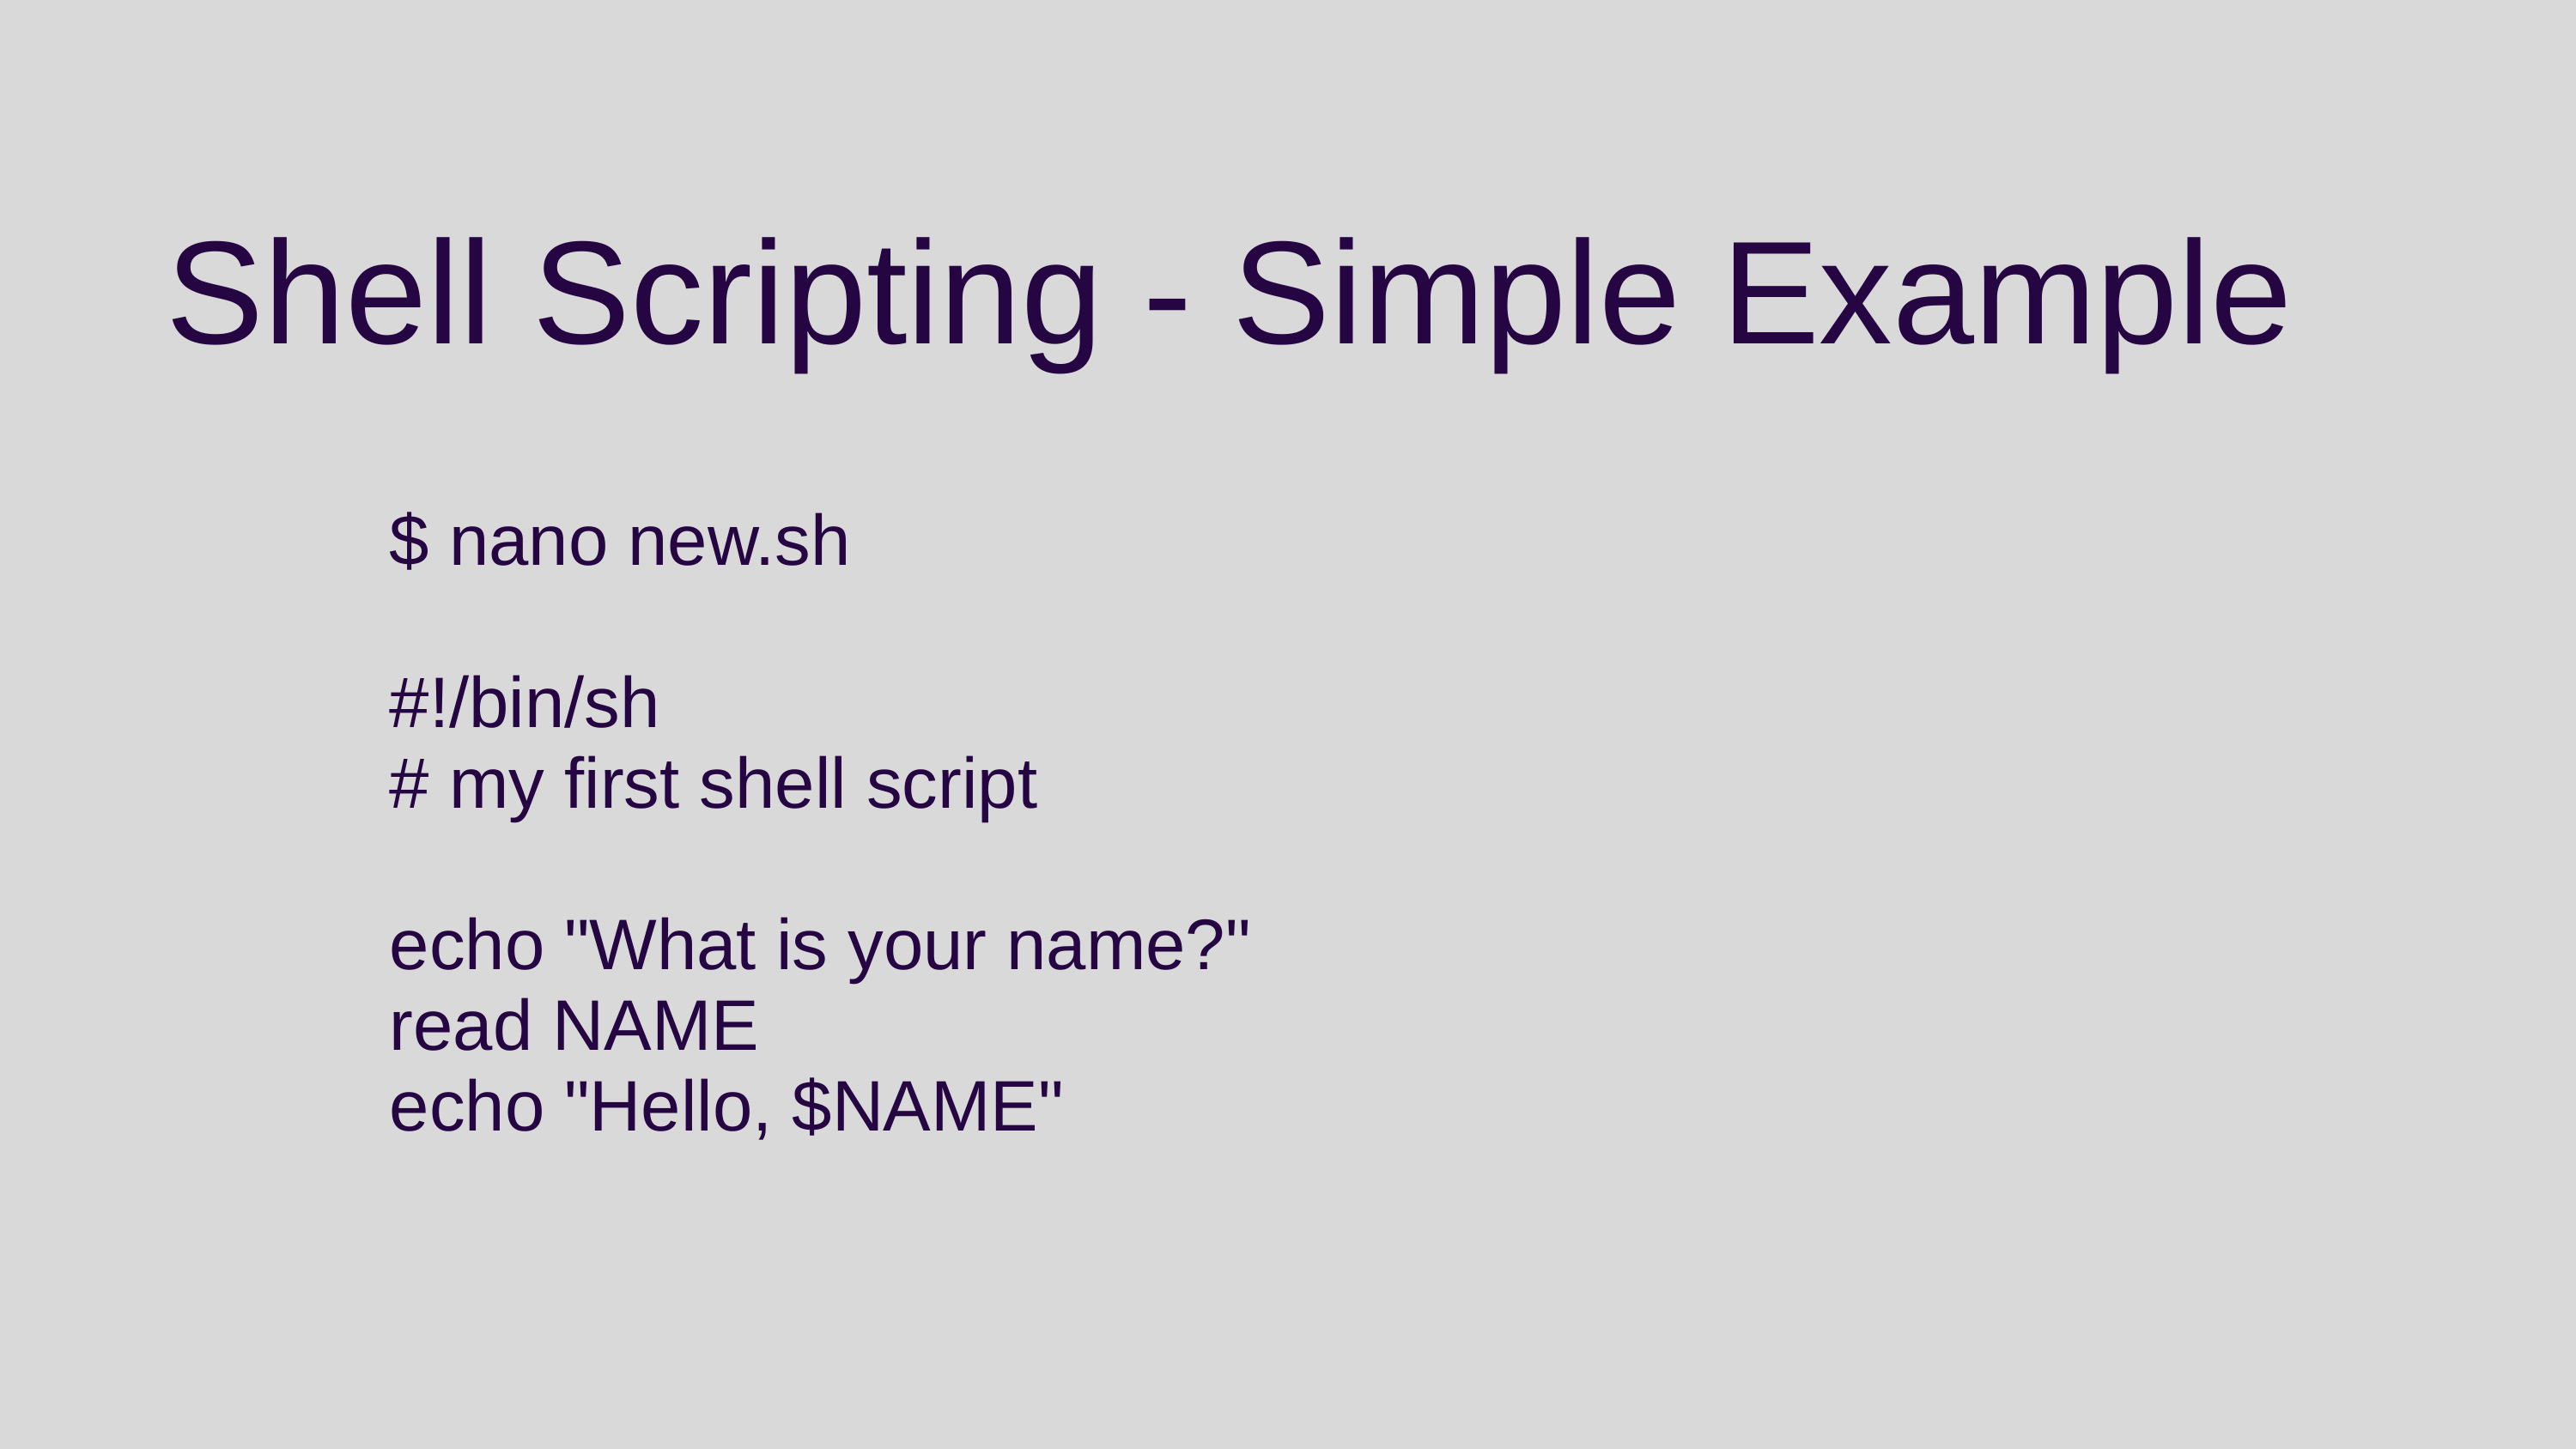

Shell Scripting - Simple Example
$ nano new.sh

#!/bin/sh
# my first shell script

echo "What is your name?"
read NAME
echo "Hello, $NAME"